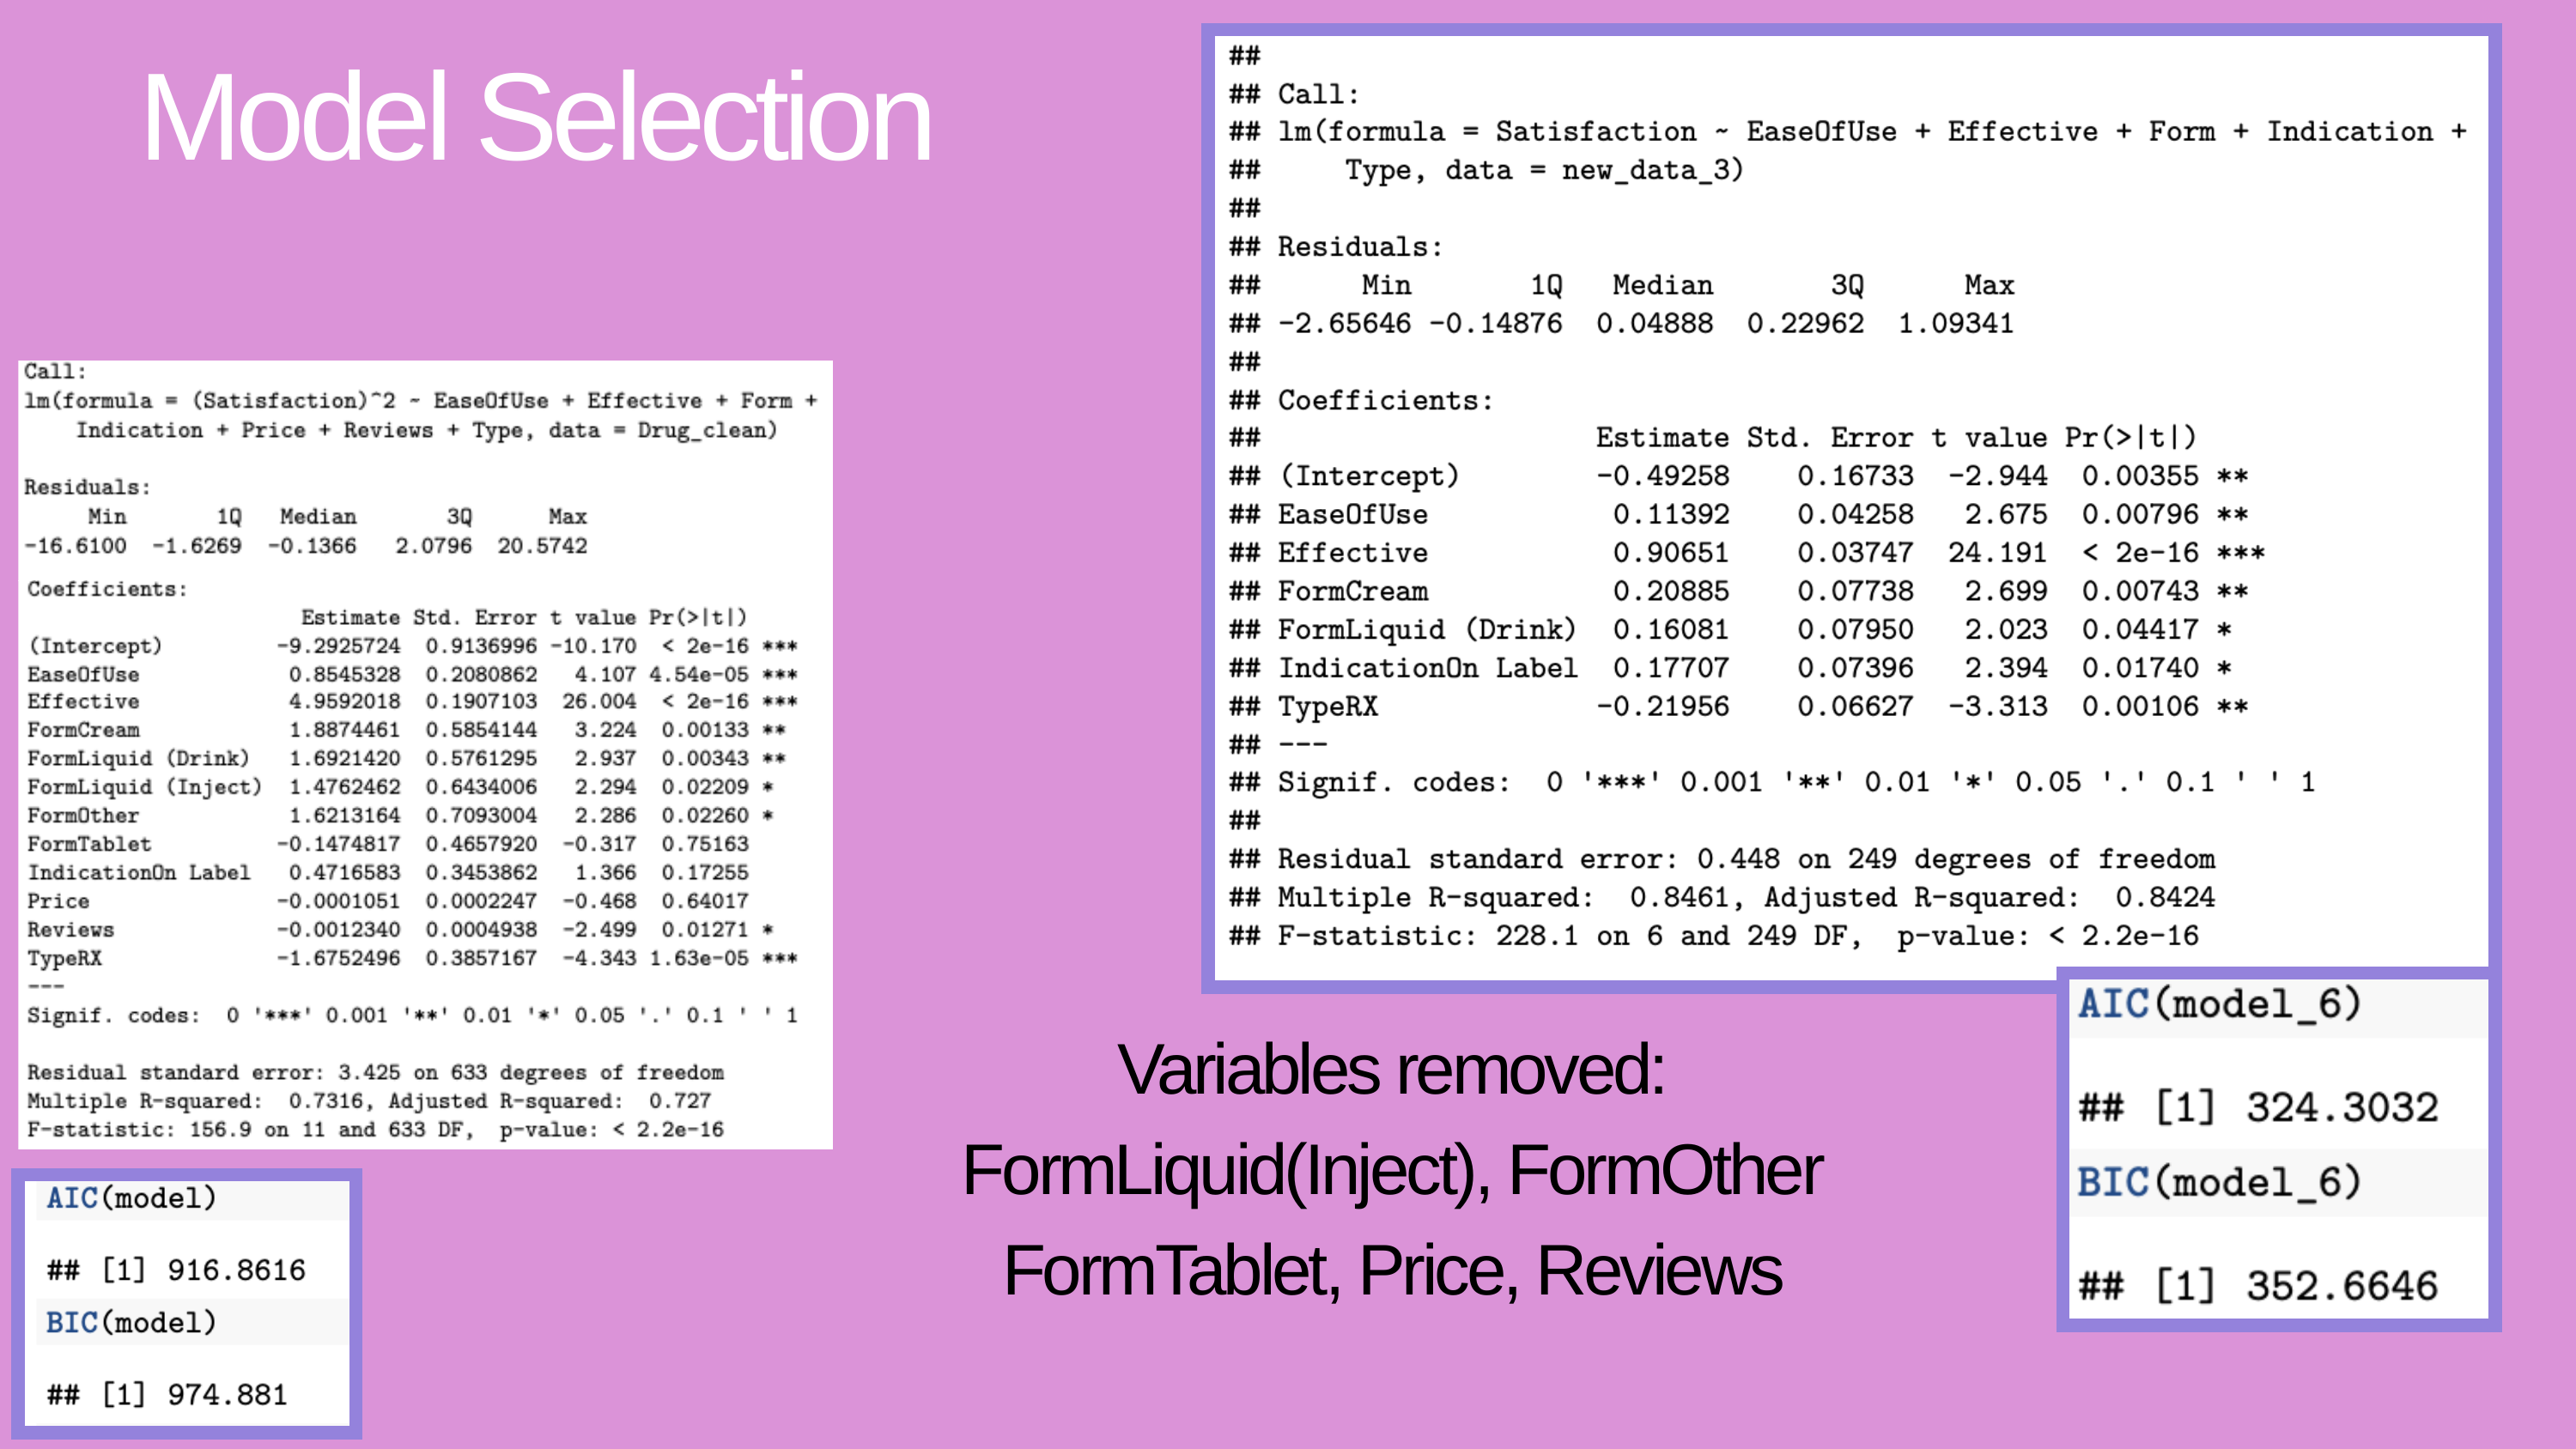

Model Selection

Variables removed:
FormLiquid(Inject), FormOther
FormTablet, Price, Reviews